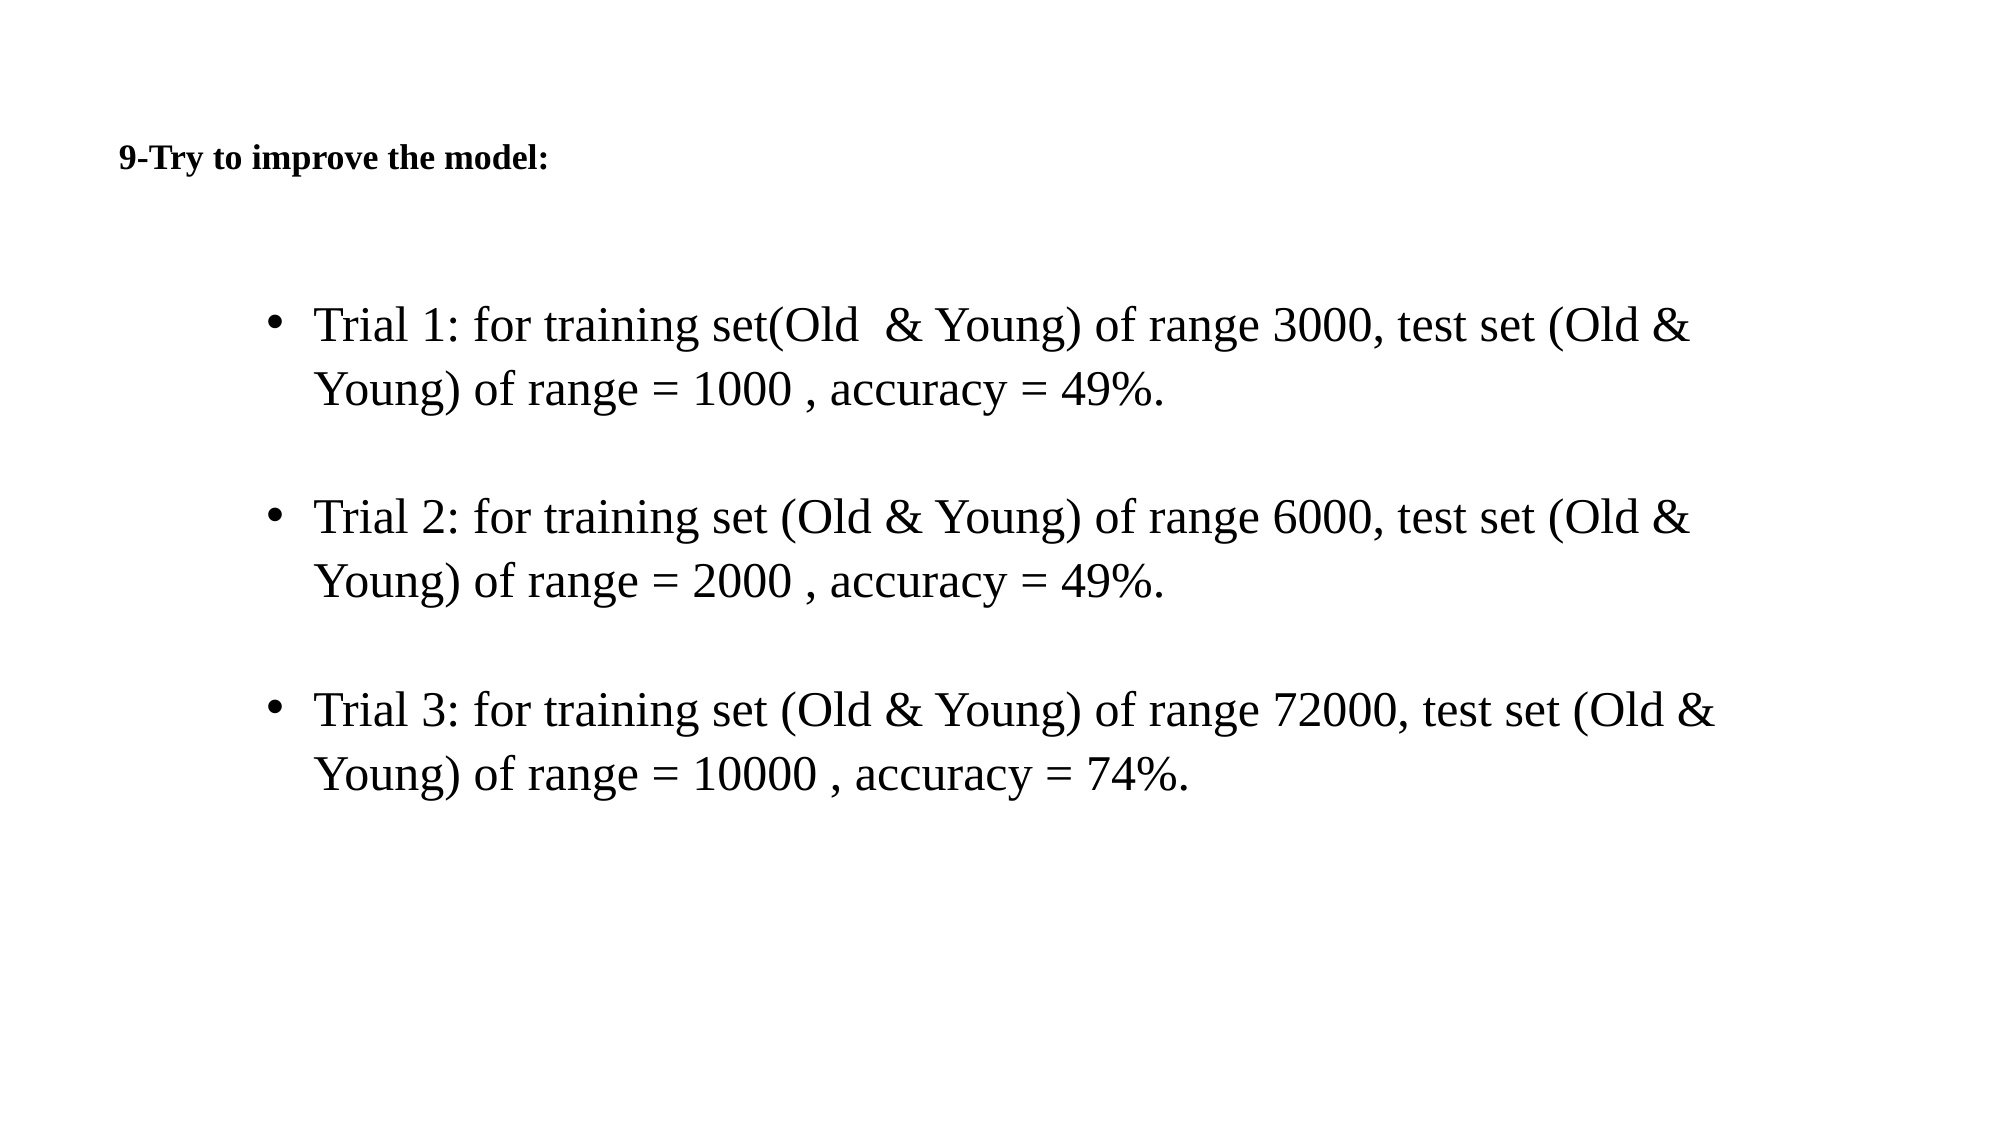

# 9-Try to improve the model:
Trial 1: for training set(Old  & Young) of range 3000, test set (Old & Young) of range = 1000 , accuracy = 49%.

Trial 2: for training set (Old & Young) of range 6000, test set (Old & Young) of range = 2000 , accuracy = 49%.

Trial 3: for training set (Old & Young) of range 72000, test set (Old & Young) of range = 10000 , accuracy = 74%.